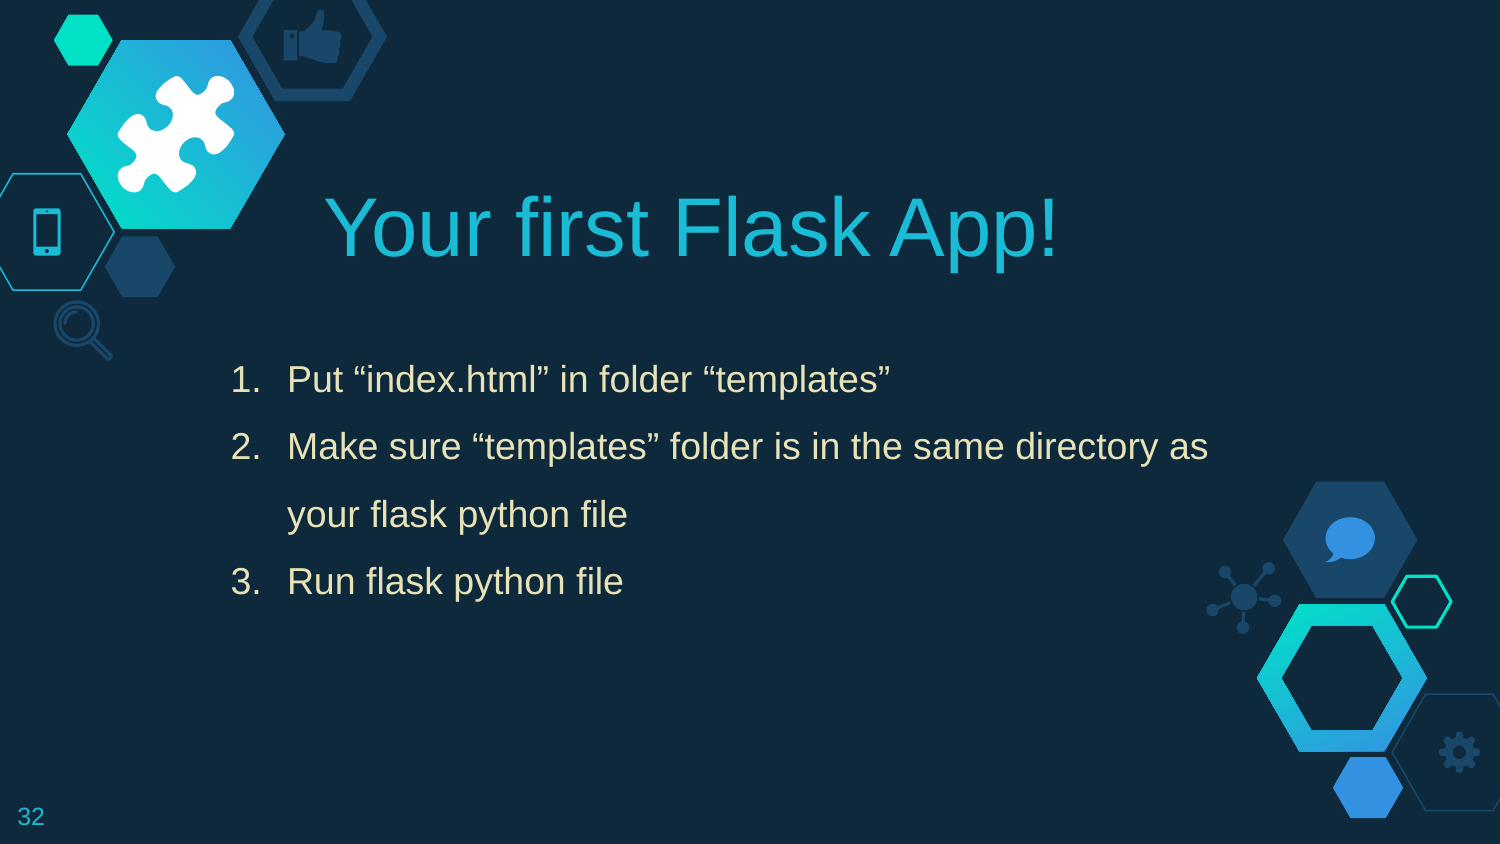

Your first Flask App!
# Put “index.html” in folder “templates”
Make sure “templates” folder is in the same directory as your flask python file
Run flask python file
32